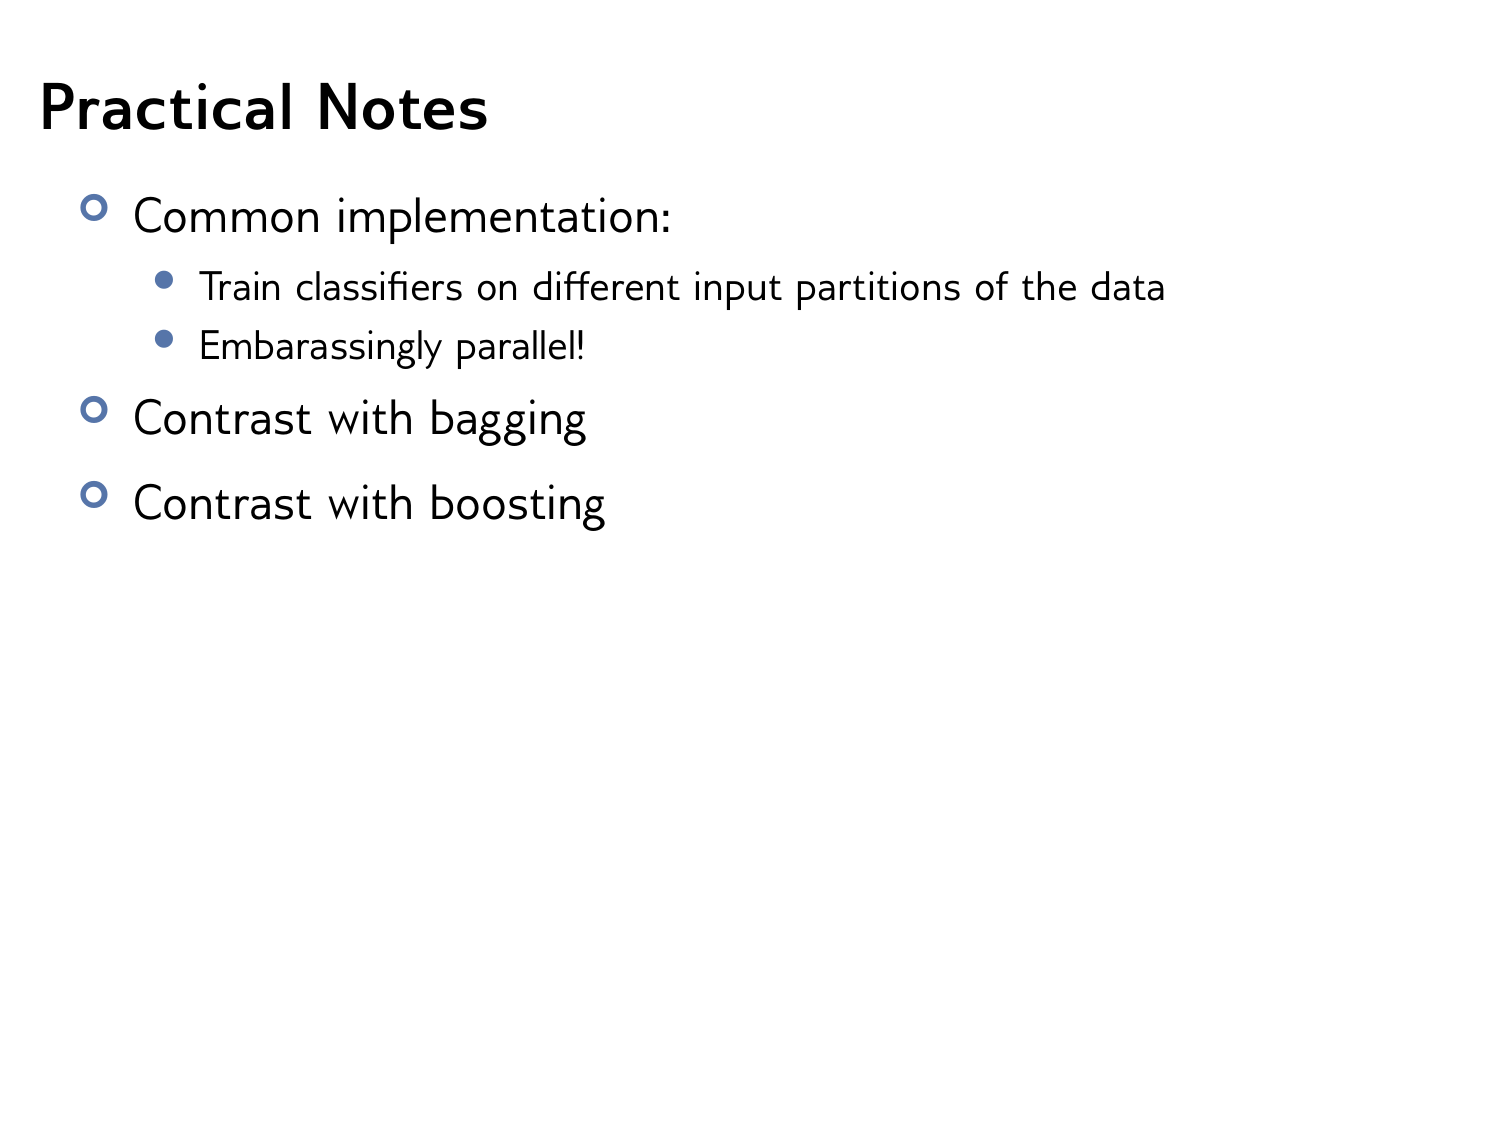

# Practical Notes
Common implementation:
Train classifiers on different input partitions of the data
Embarassingly parallel!
Contrast with bagging
Contrast with boosting